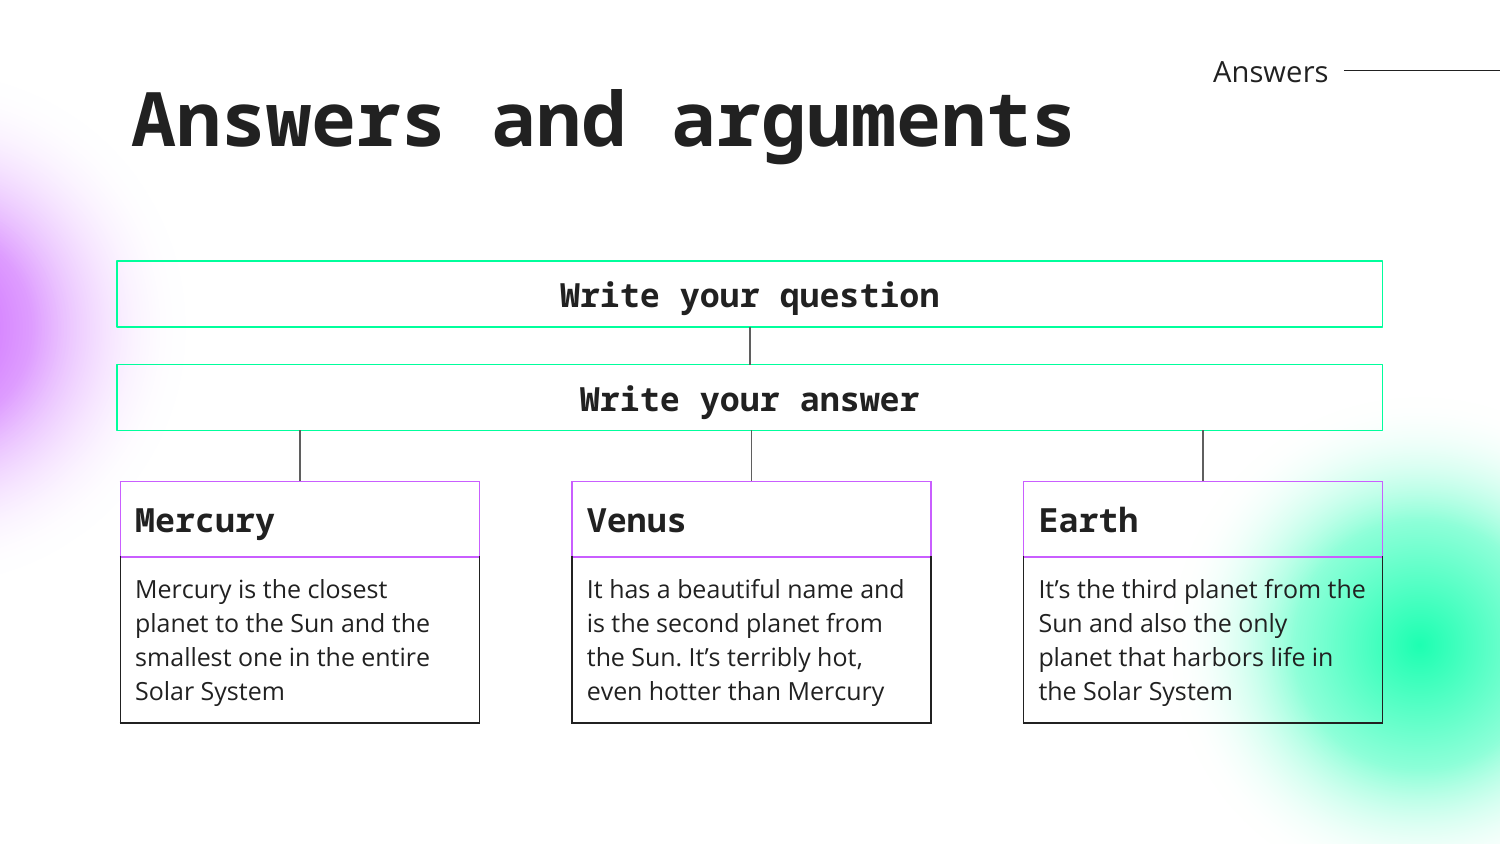

Answers
# Answers and arguments
Write your question
Write your answer
| Mercury |
| --- |
| Mercury is the closest planet to the Sun and the smallest one in the entire Solar System |
| Venus |
| --- |
| It has a beautiful name and is the second planet from the Sun. It’s terribly hot, even hotter than Mercury |
| Earth |
| --- |
| It’s the third planet from the Sun and also the only planet that harbors life in the Solar System |